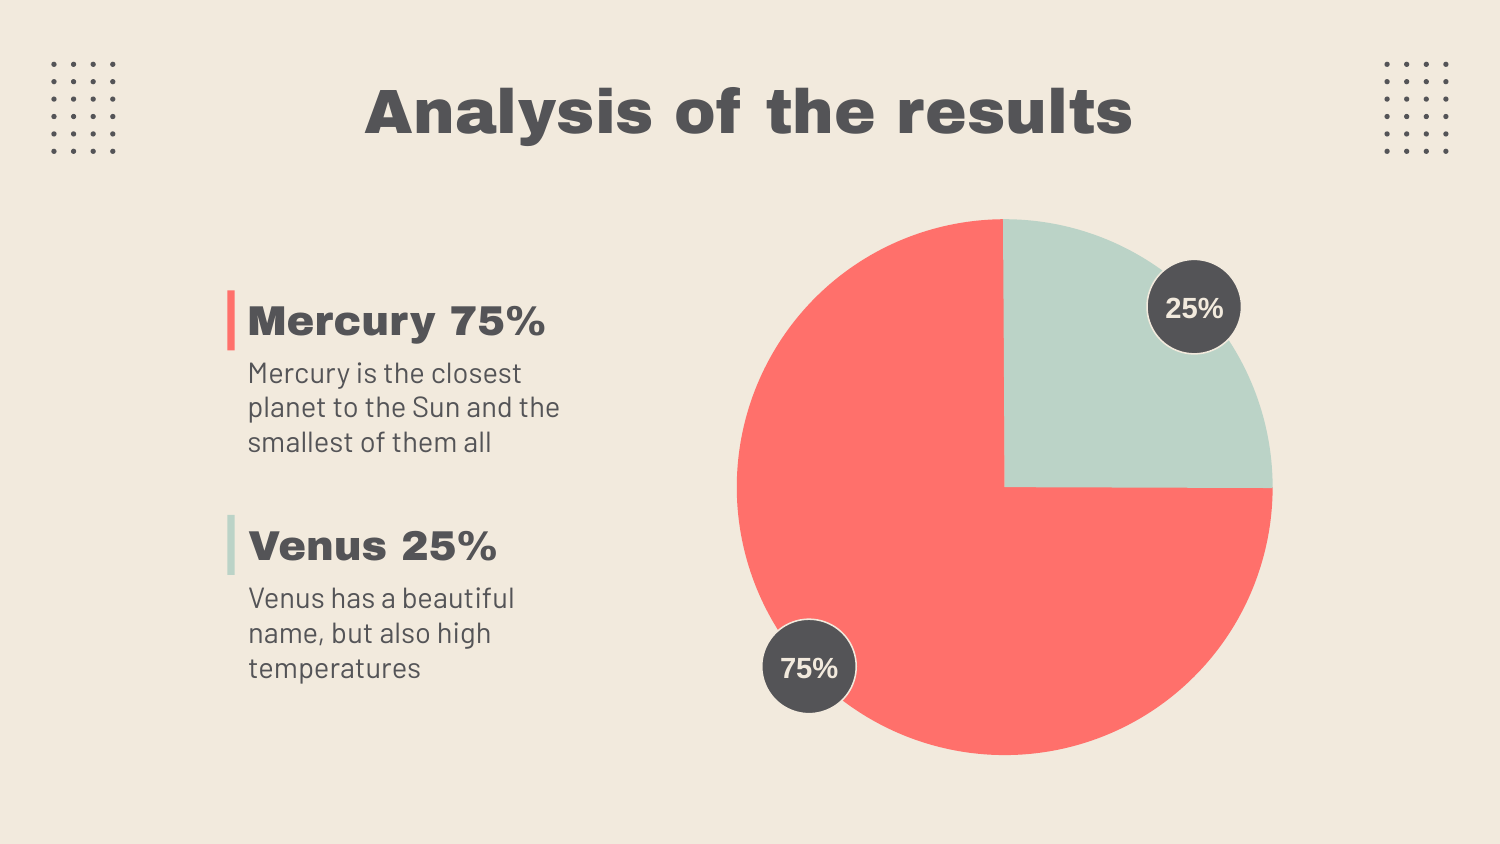

# Analysis of the results

25%

Mercury 75%
Mercury is the closest planet to the Sun and the smallest of them all

Venus 25%
Venus has a beautiful name, but also high temperatures
75%